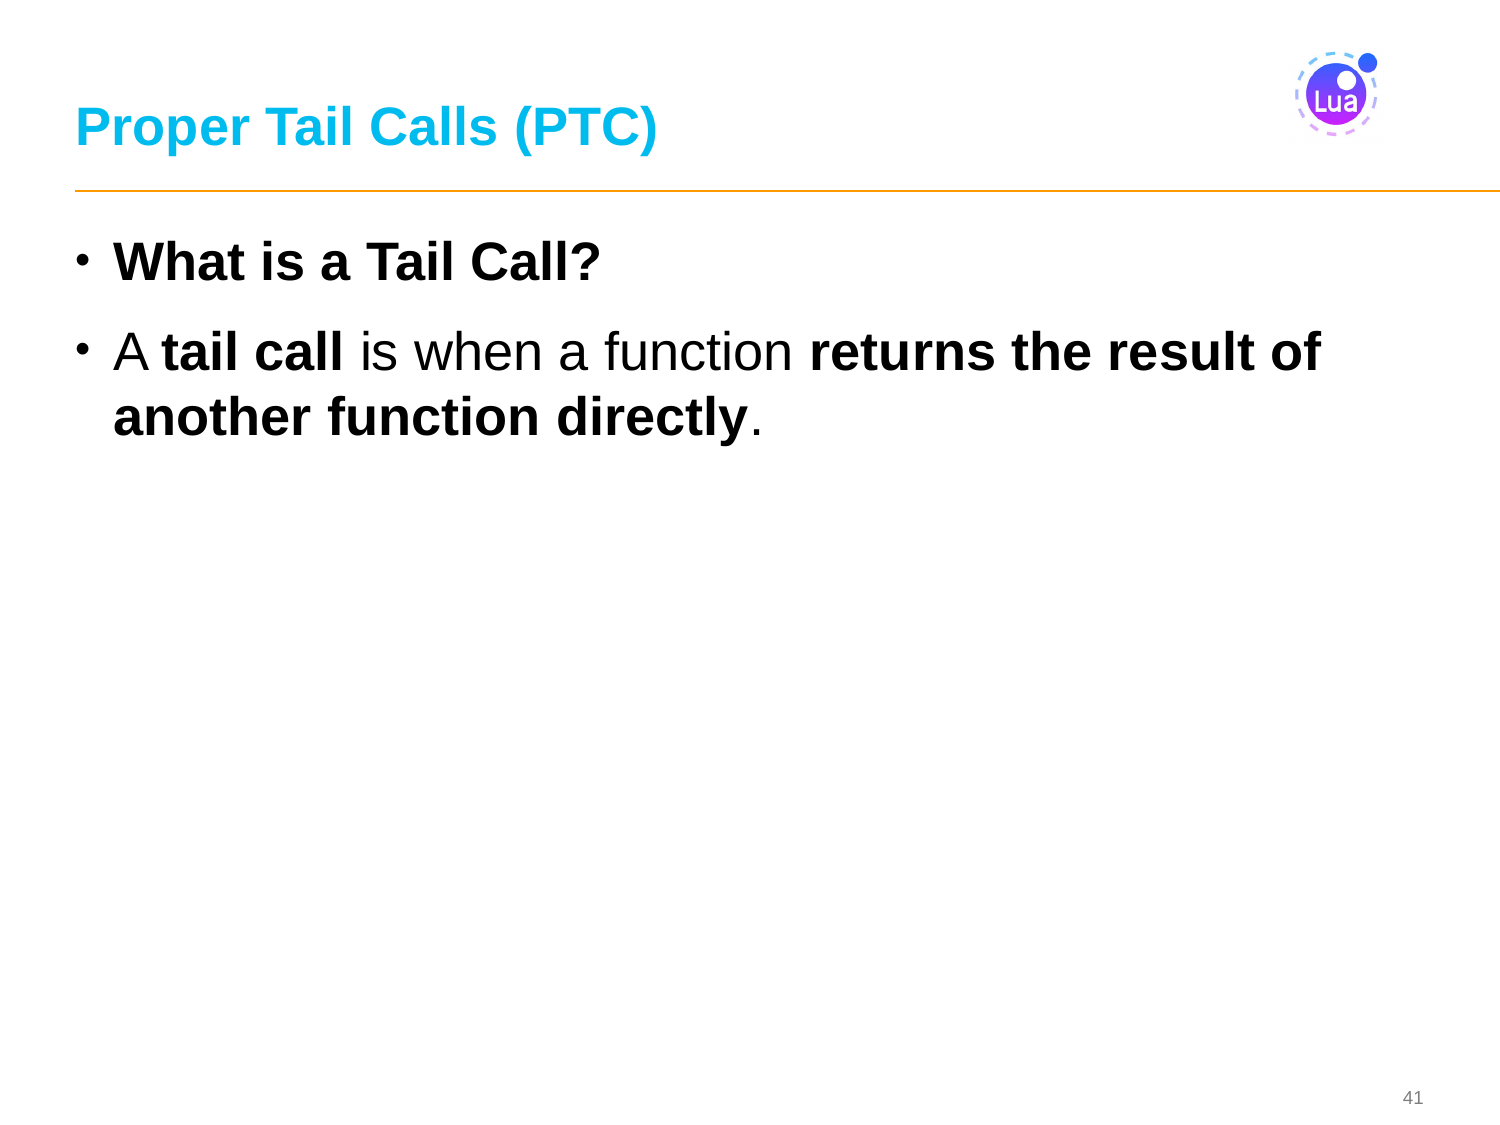

# Proper Tail Calls (PTC)
What is a Tail Call?
A tail call is when a function returns the result of another function directly.